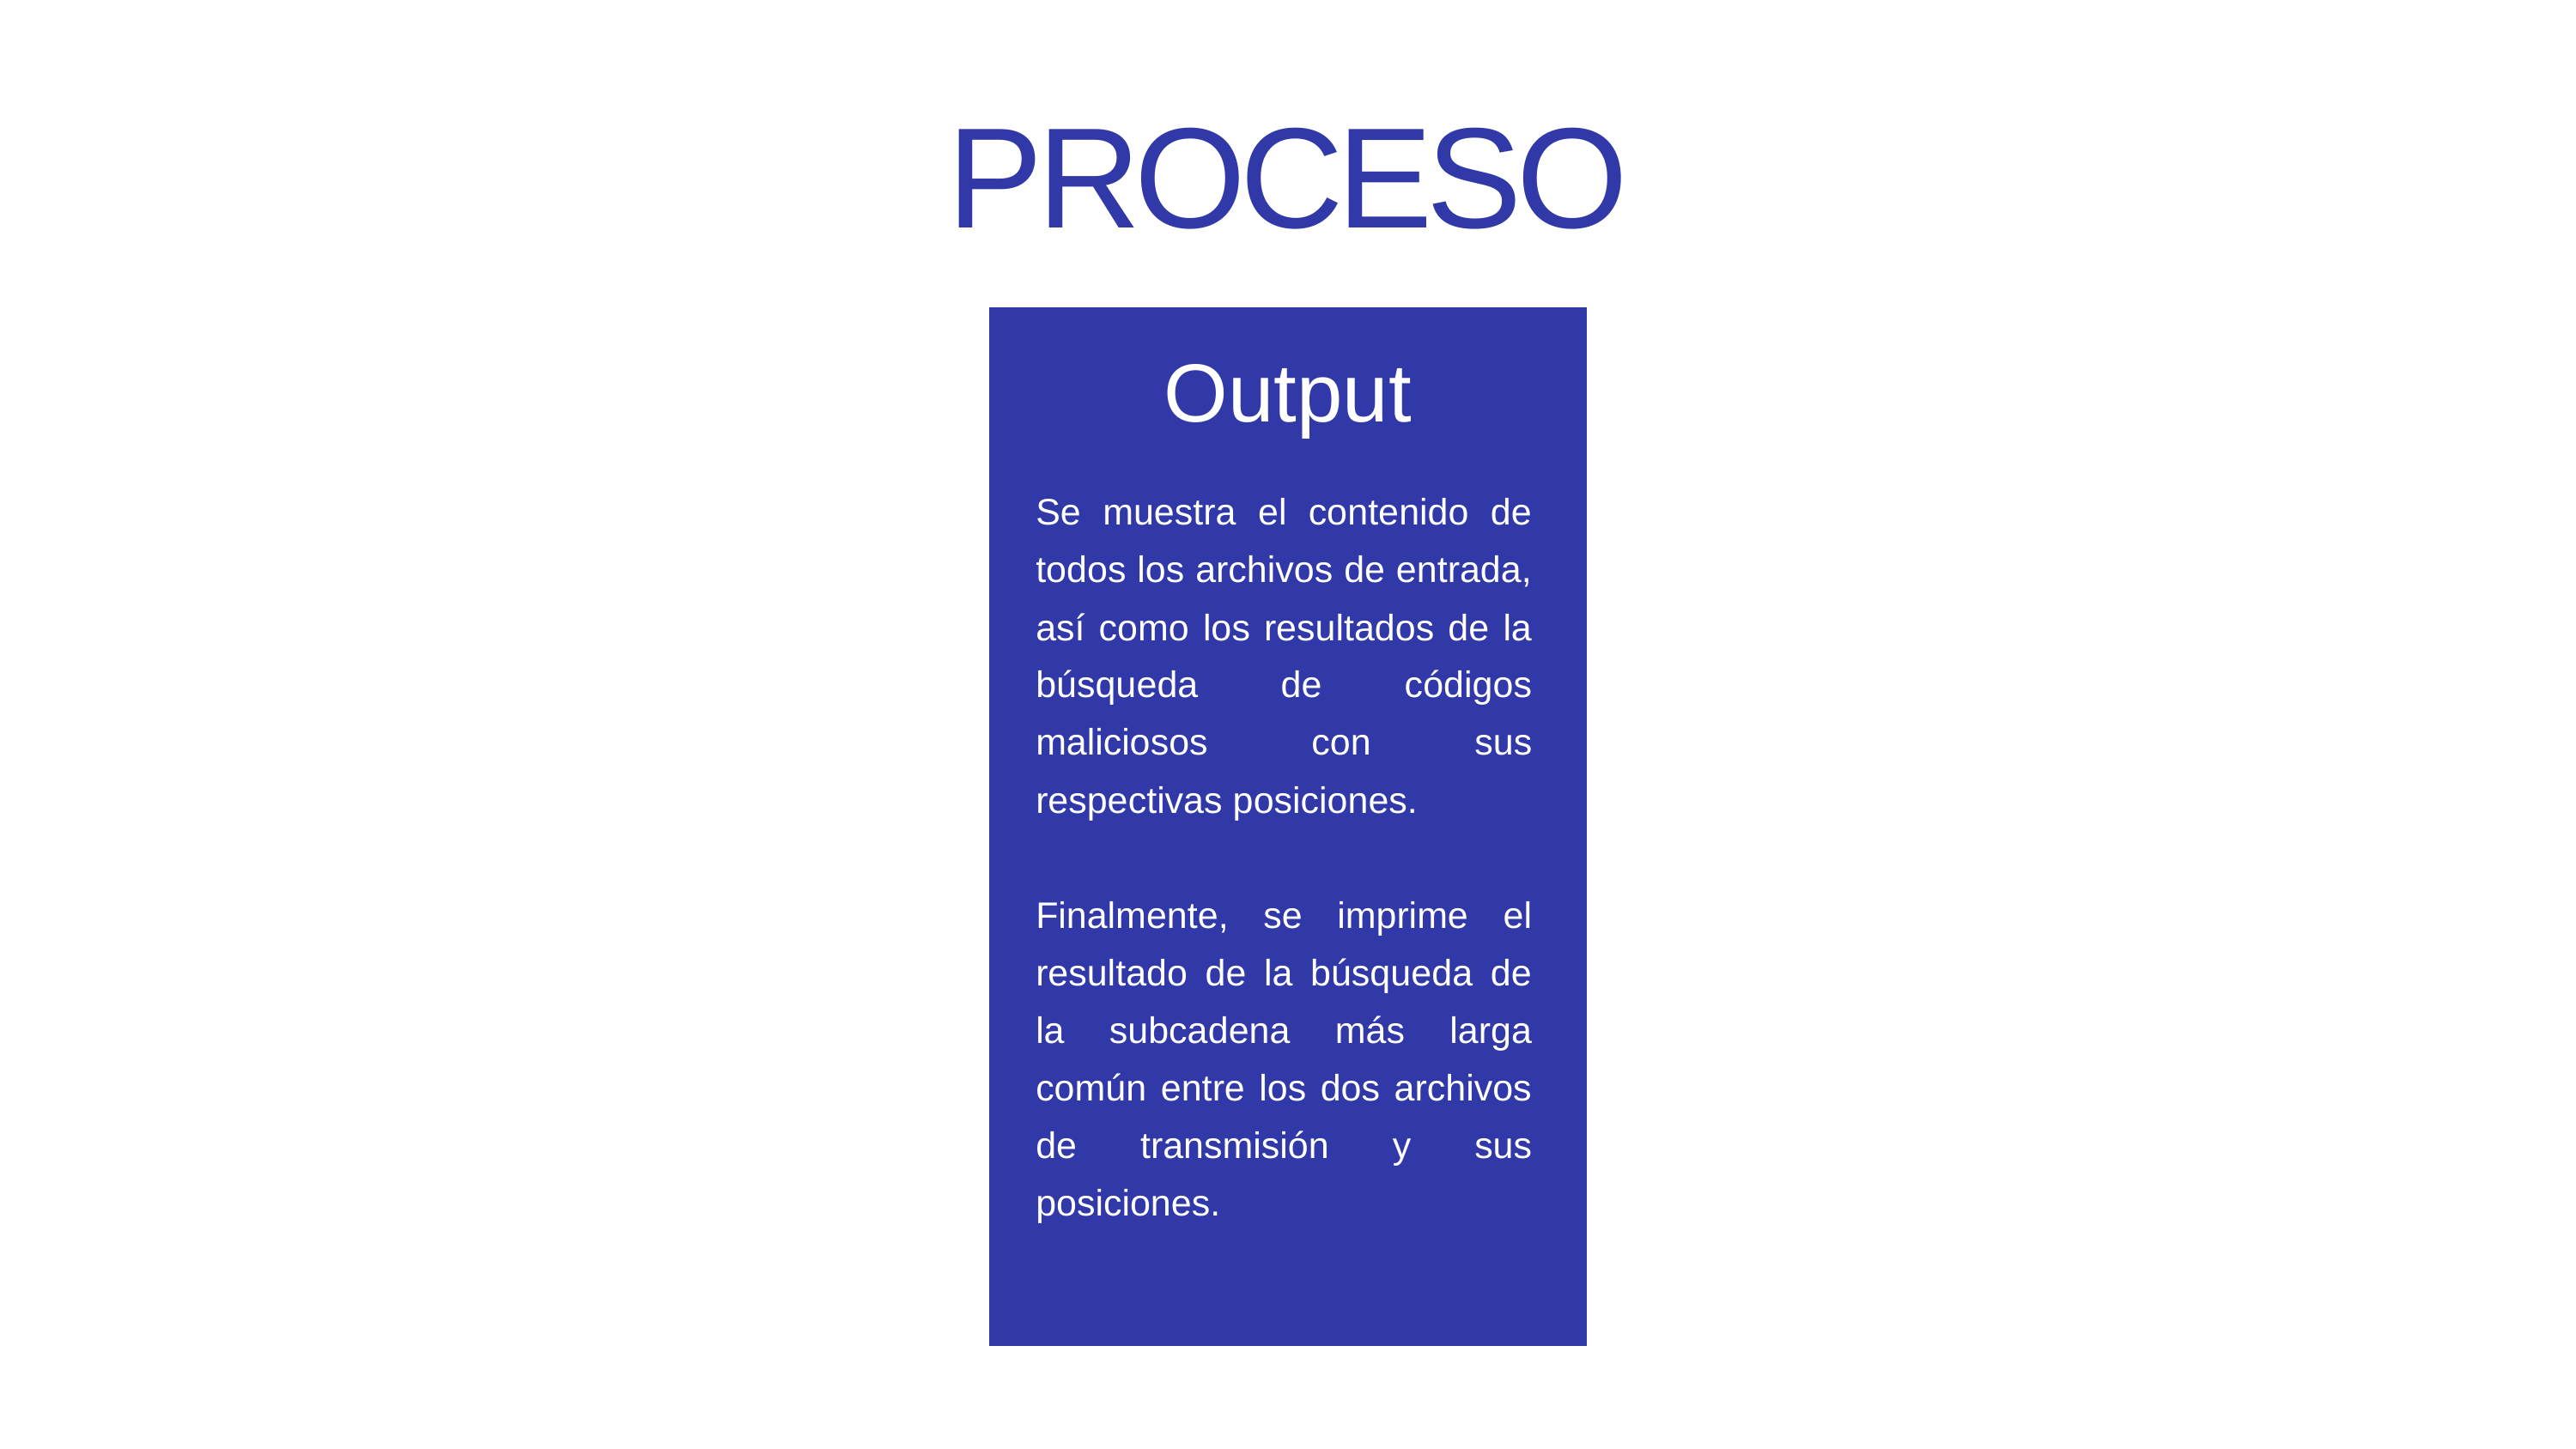

PROCESO

Output
Se muestra el contenido de todos los archivos de entrada, así como los resultados de la búsqueda de códigos maliciosos con sus respectivas posiciones.

Finalmente, se imprime el resultado de la búsqueda de la subcadena más larga común entre los dos archivos de transmisión y sus posiciones.